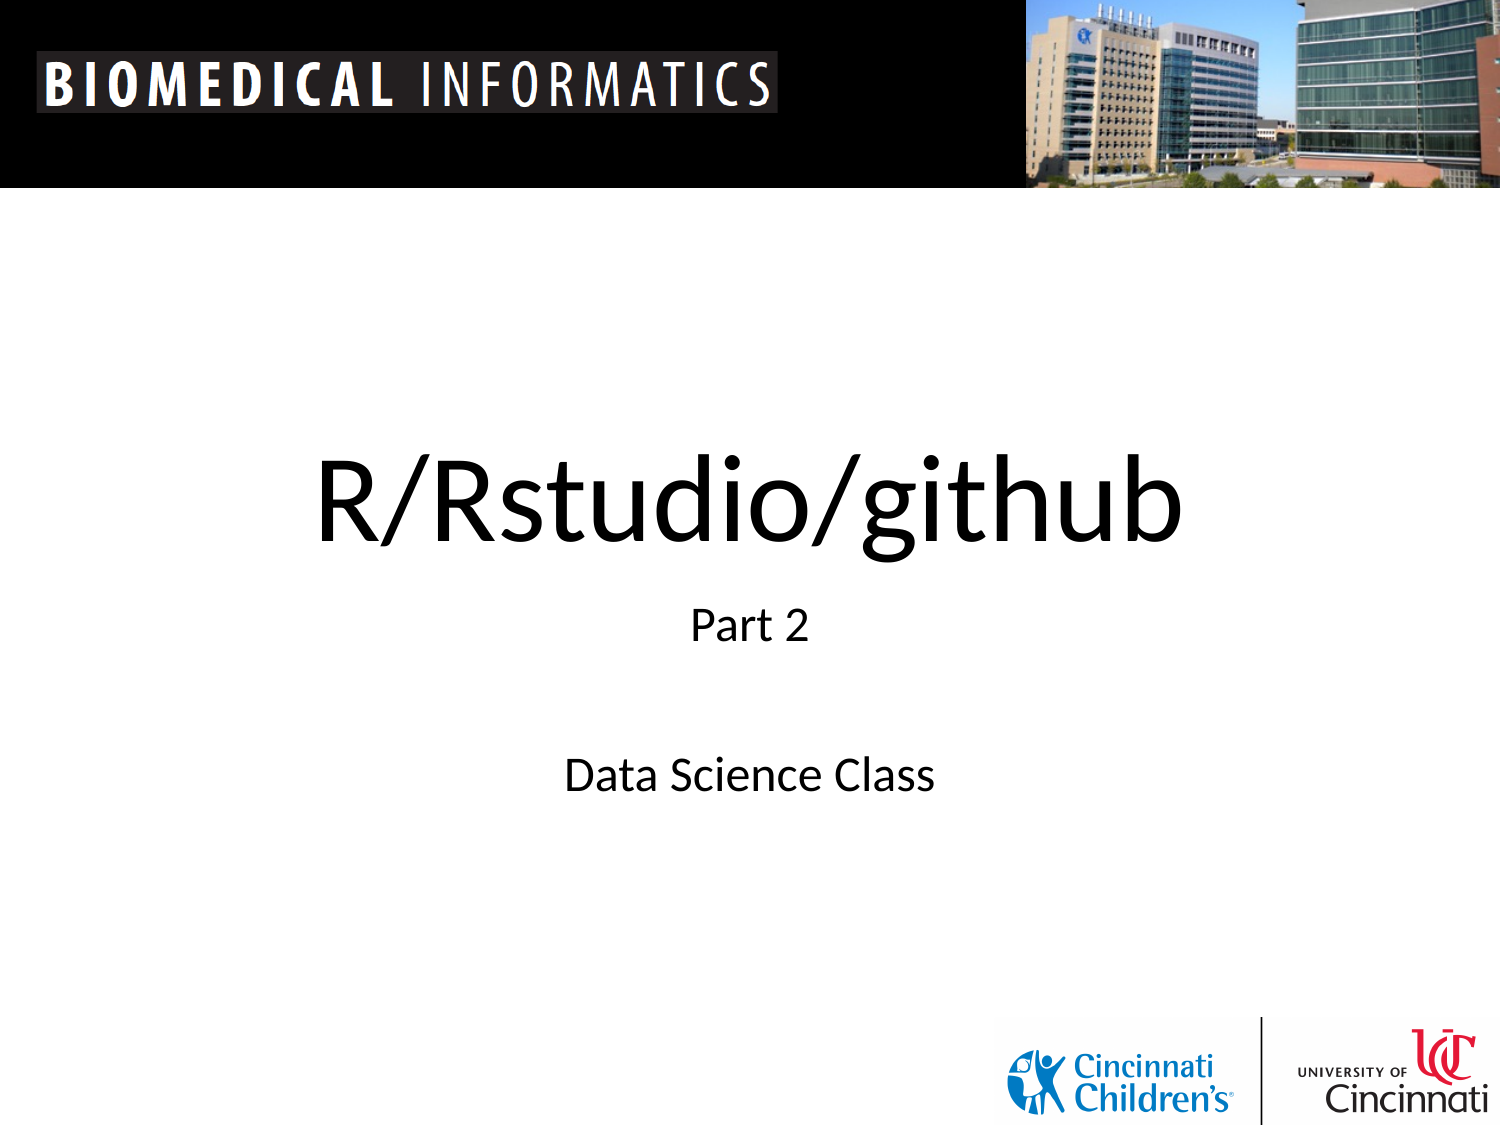

# R/Rstudio/github
Part 2

Data Science Class